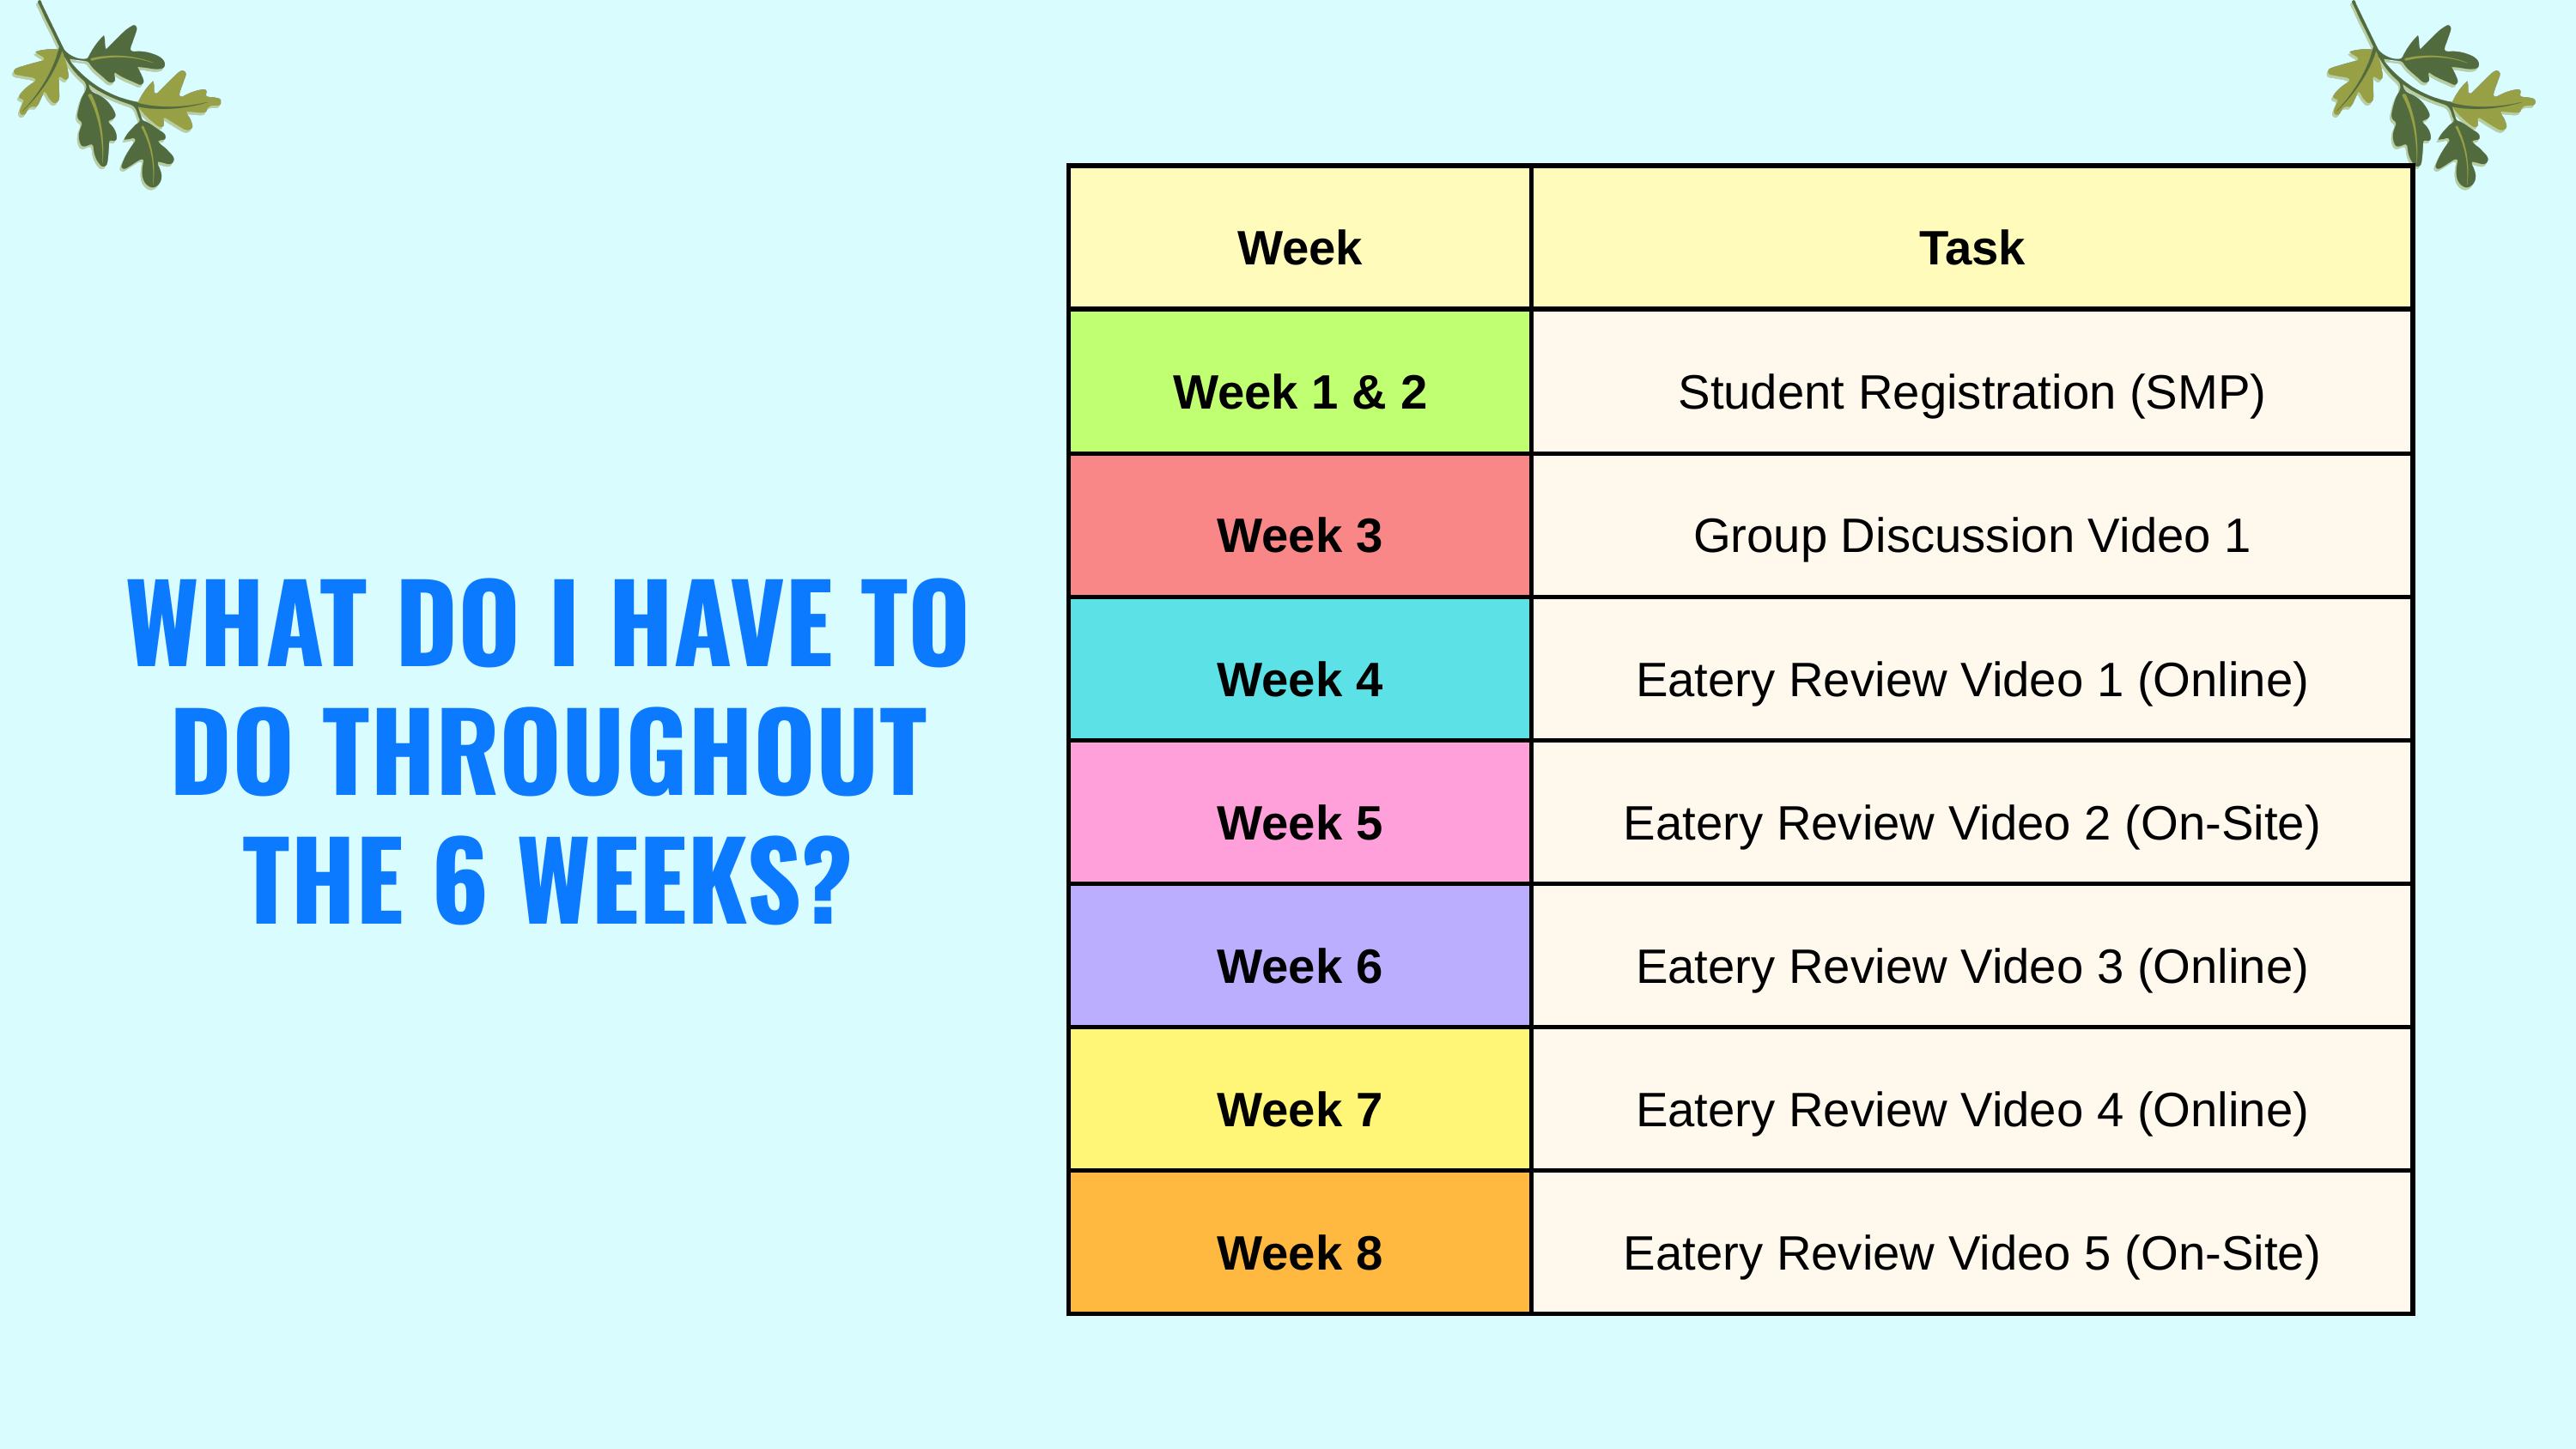

| Week | Task |
| --- | --- |
| Week 1 & 2 | Student Registration (SMP) |
| Week 3 | Group Discussion Video 1 |
| Week 4 | Eatery Review Video 1 (Online) |
| Week 5 | Eatery Review Video 2 (On-Site) |
| Week 6 | Eatery Review Video 3 (Online) |
| Week 7 | Eatery Review Video 4 (Online) |
| Week 8 | Eatery Review Video 5 (On-Site) |
WHAT DO I HAVE TO DO THROUGHOUT THE 6 WEEKS?